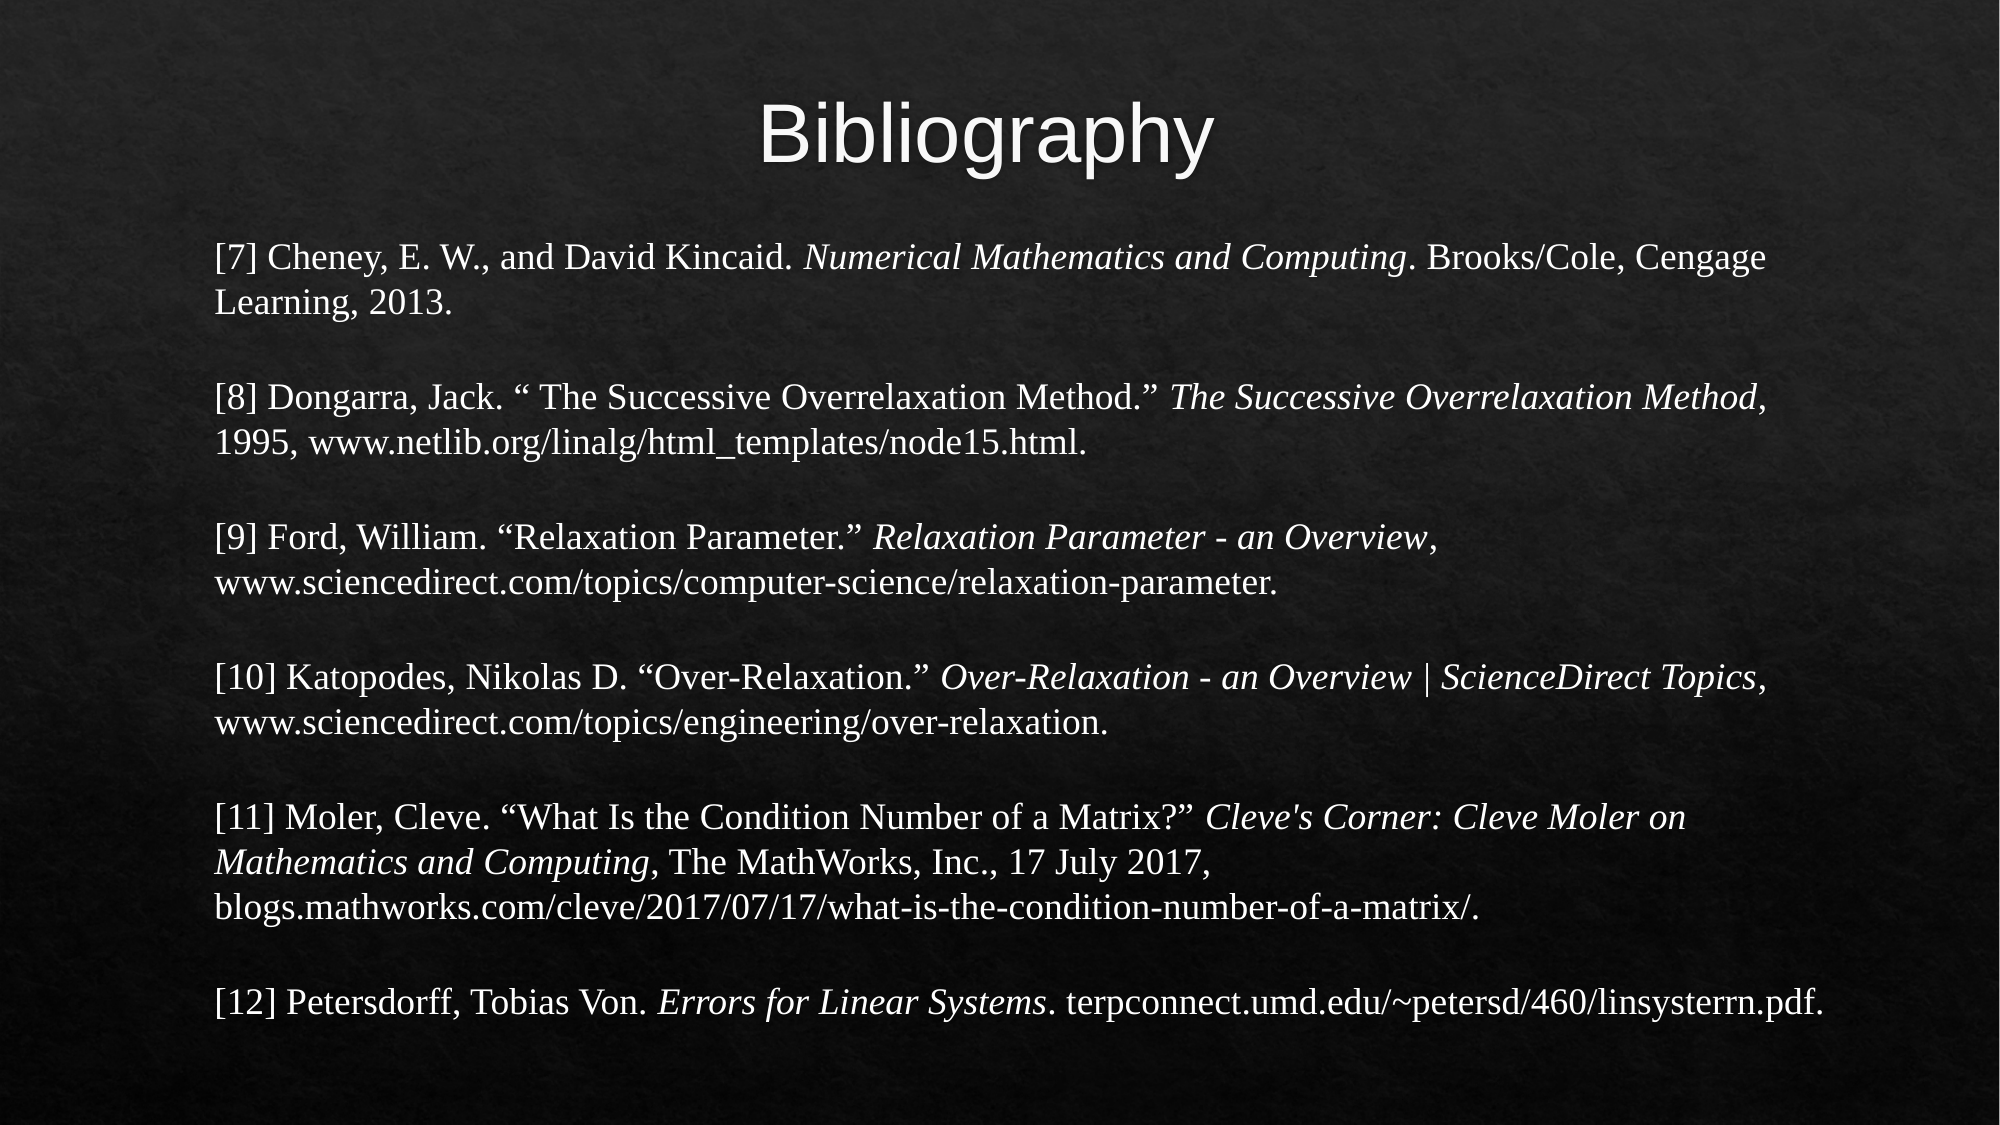

# Bibliography
[7] Cheney, E. W., and David Kincaid. Numerical Mathematics and Computing. Brooks/Cole, Cengage Learning, 2013.
[8] Dongarra, Jack. “ The Successive Overrelaxation Method.” The Successive Overrelaxation Method, 1995, www.netlib.org/linalg/html_templates/node15.html.
[9] Ford, William. “Relaxation Parameter.” Relaxation Parameter - an Overview, www.sciencedirect.com/topics/computer-science/relaxation-parameter.
[10] Katopodes, Nikolas D. “Over-Relaxation.” Over-Relaxation - an Overview | ScienceDirect Topics, www.sciencedirect.com/topics/engineering/over-relaxation.
[11] Moler, Cleve. “What Is the Condition Number of a Matrix?” Cleve's Corner: Cleve Moler on Mathematics and Computing, The MathWorks, Inc., 17 July 2017, blogs.mathworks.com/cleve/2017/07/17/what-is-the-condition-number-of-a-matrix/.
[12] Petersdorff, Tobias Von. Errors for Linear Systems. terpconnect.umd.edu/~petersd/460/linsysterrn.pdf.